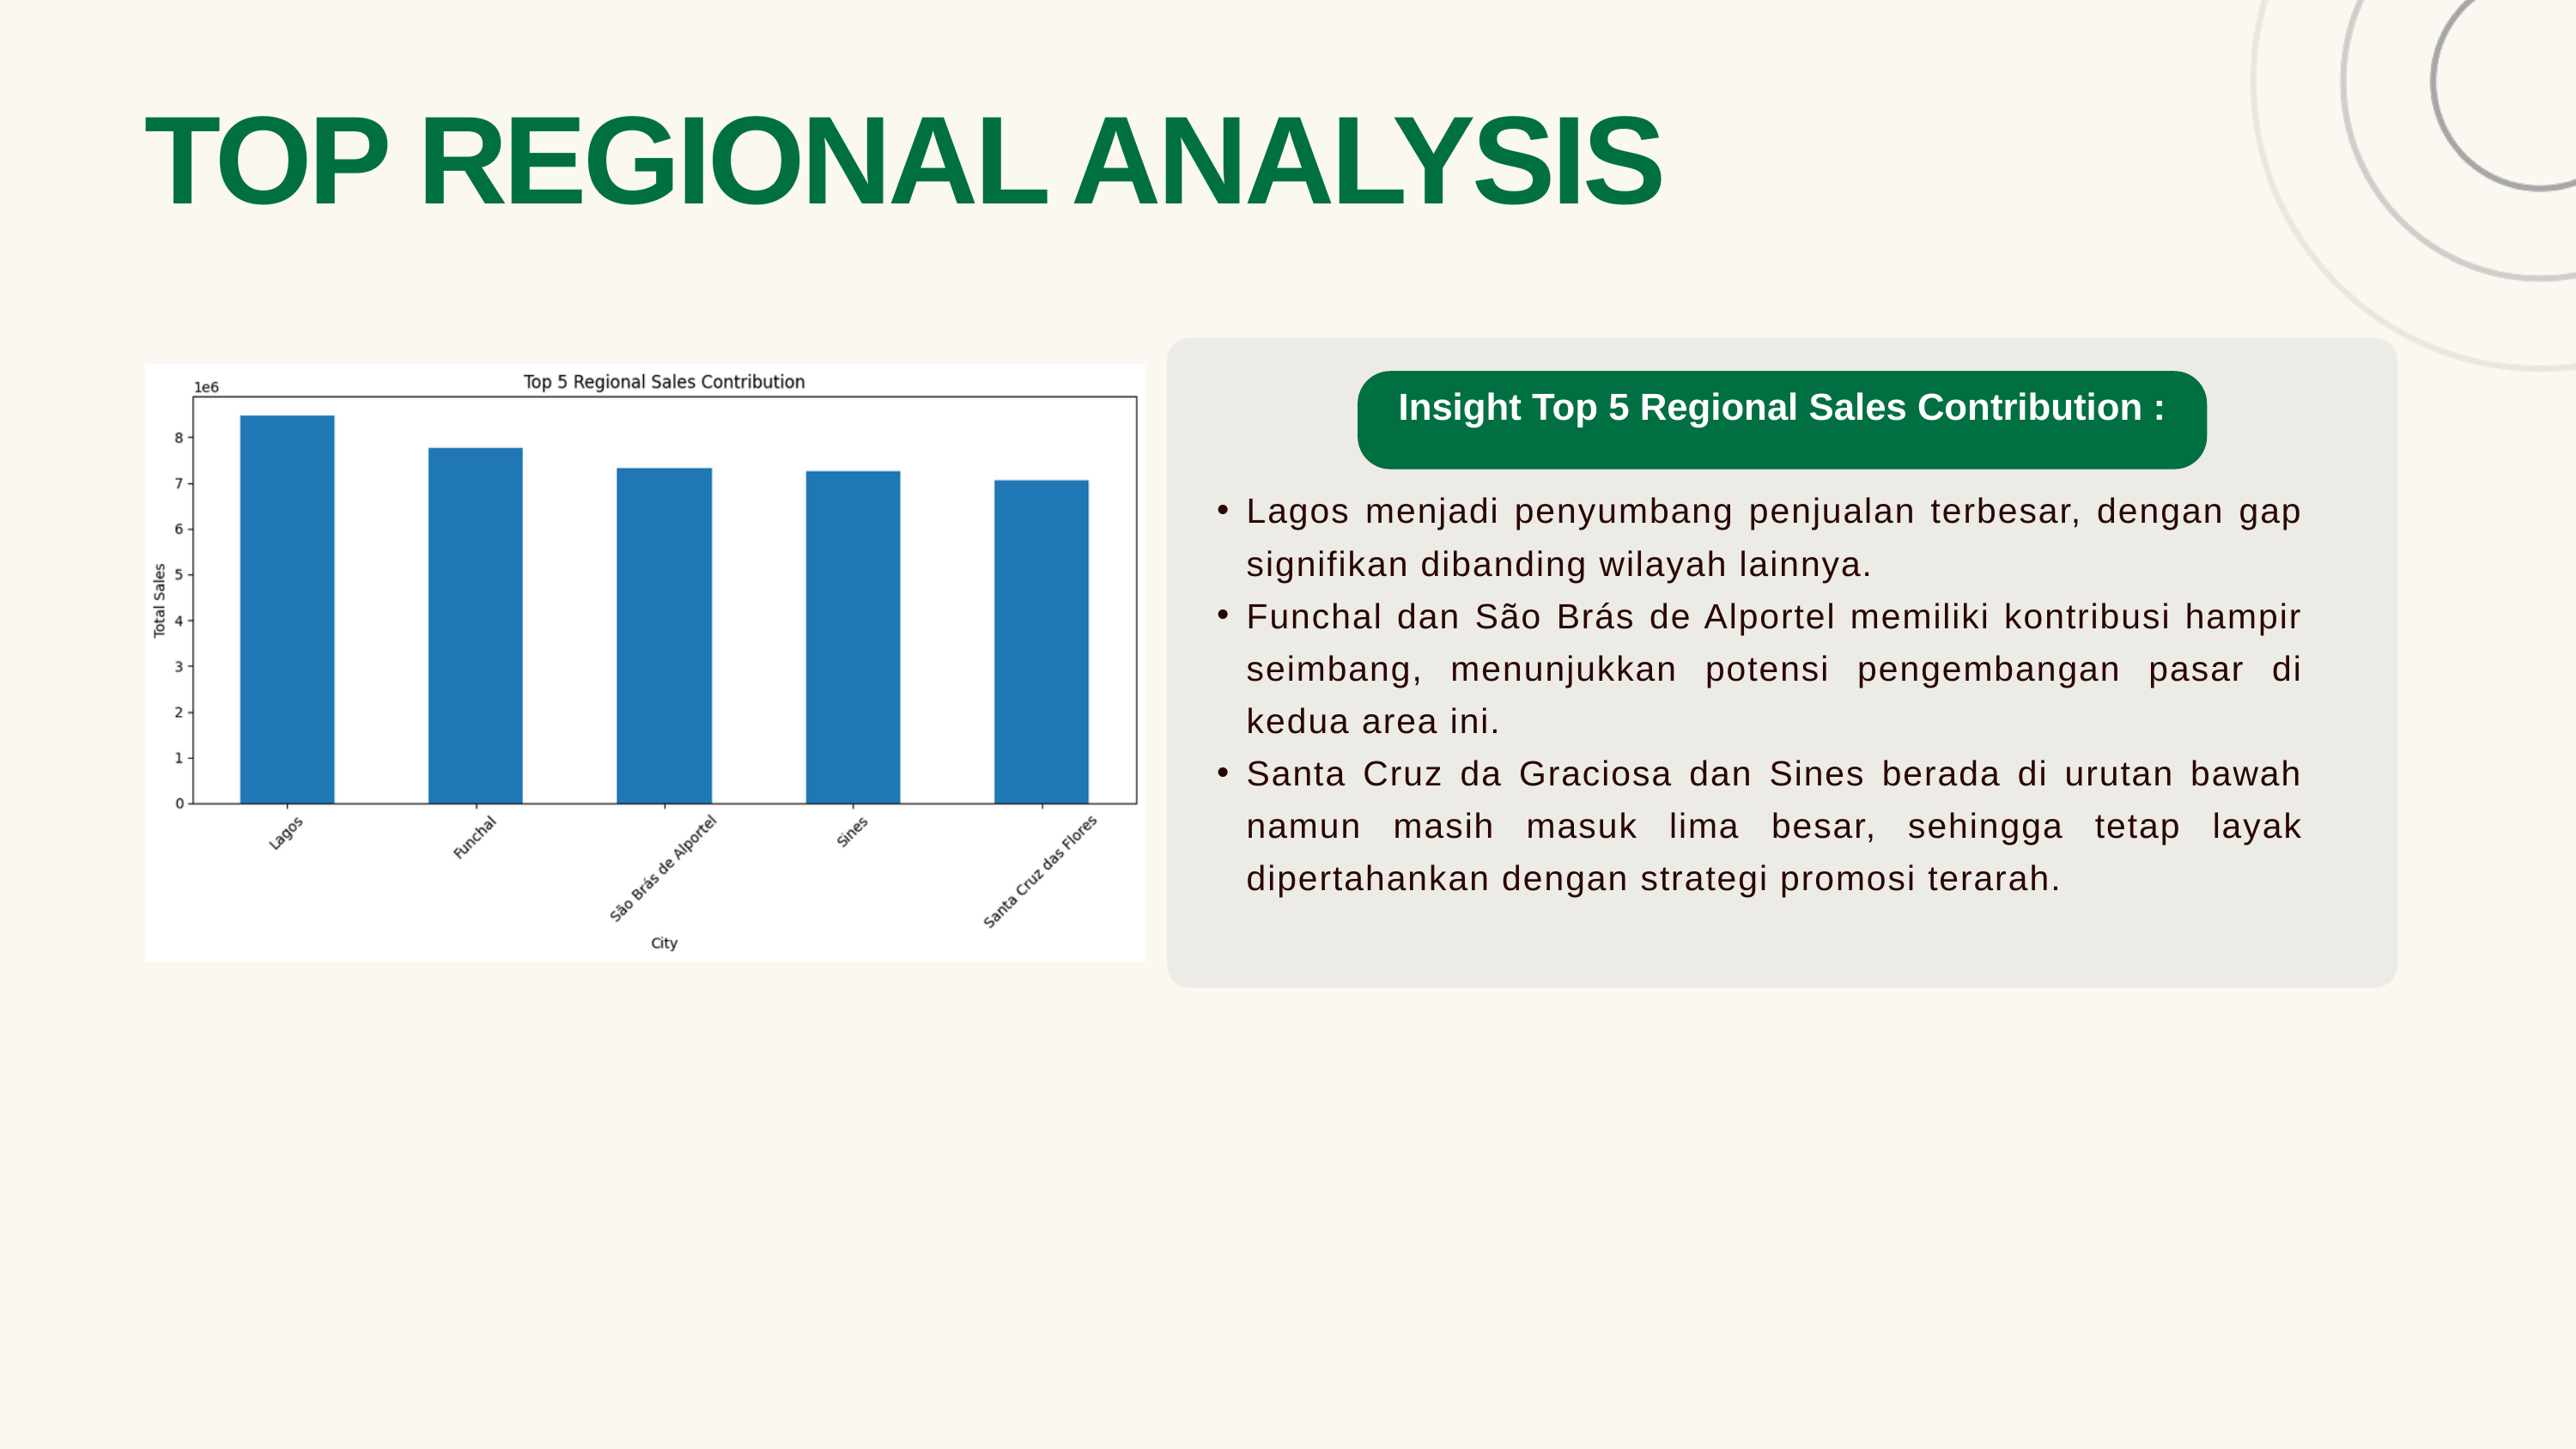

TOP REGIONAL ANALYSIS

Insight Top 5 Regional Sales Contribution :
Lagos menjadi penyumbang penjualan terbesar, dengan gap signifikan dibanding wilayah lainnya.
Funchal dan São Brás de Alportel memiliki kontribusi hampir seimbang, menunjukkan potensi pengembangan pasar di kedua area ini.
Santa Cruz da Graciosa dan Sines berada di urutan bawah namun masih masuk lima besar, sehingga tetap layak dipertahankan dengan strategi promosi terarah.